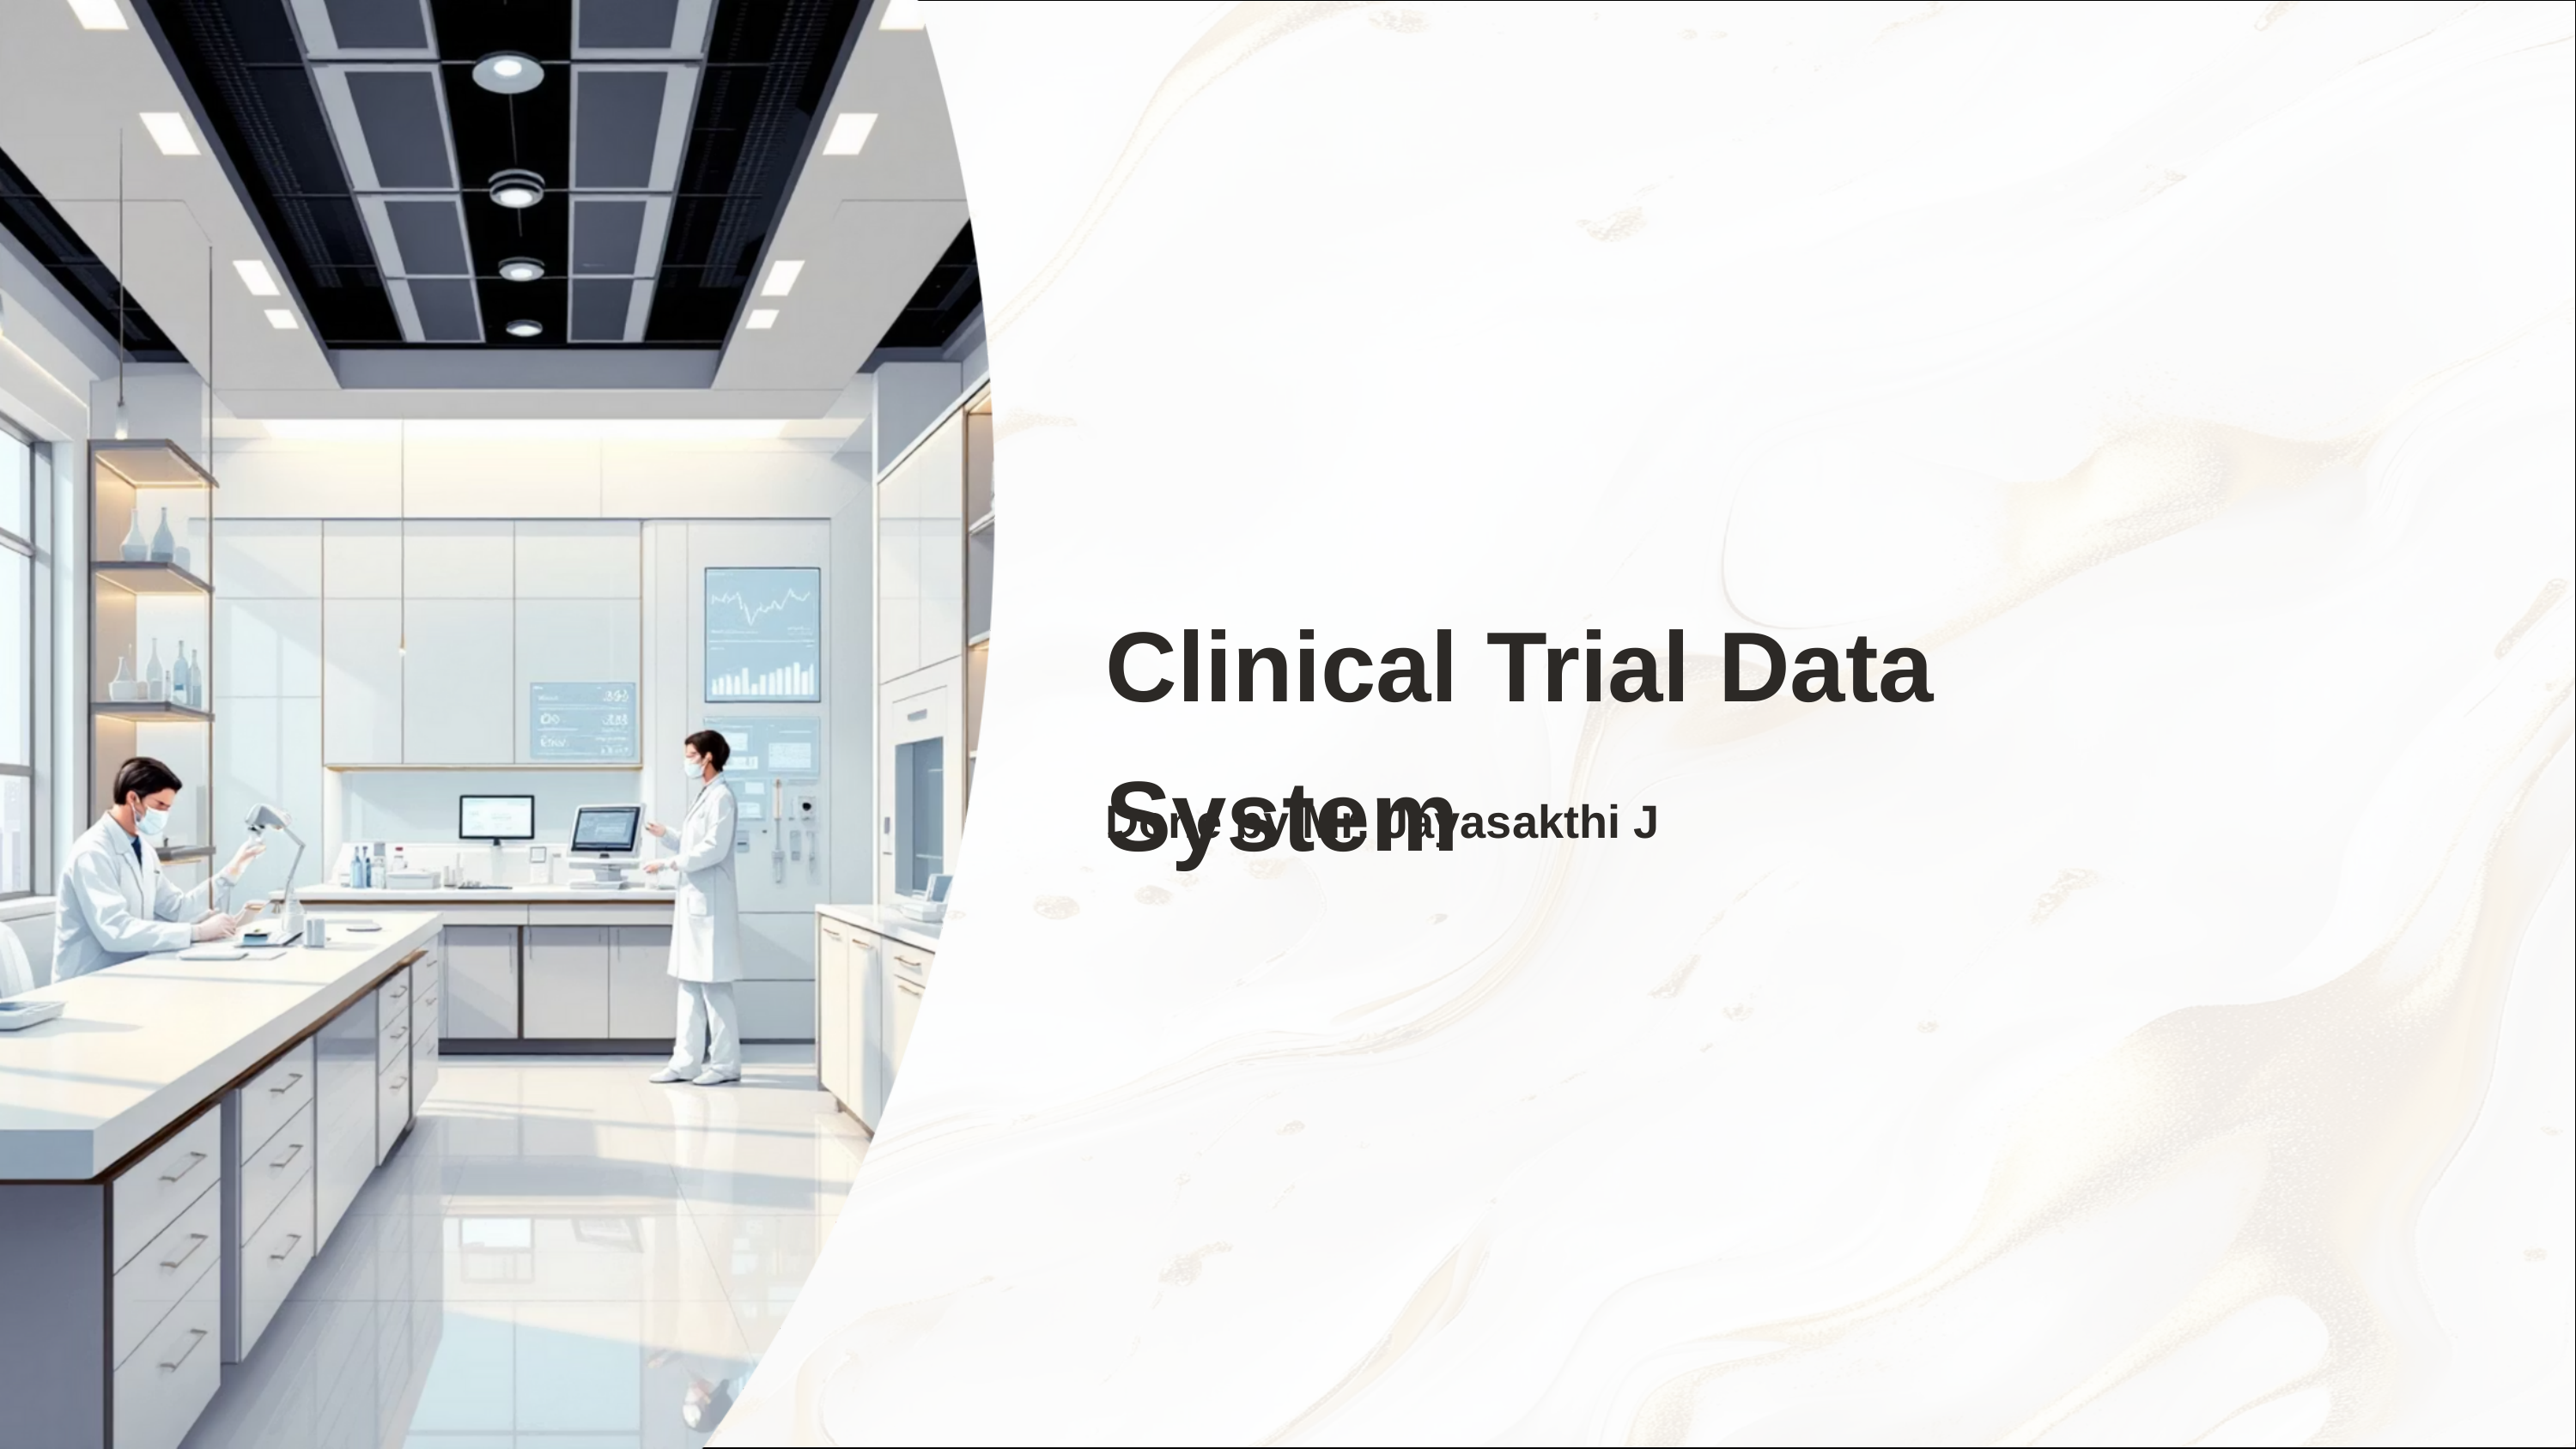

Clinical Trial Data System
Done by Mr. Jayasakthi J